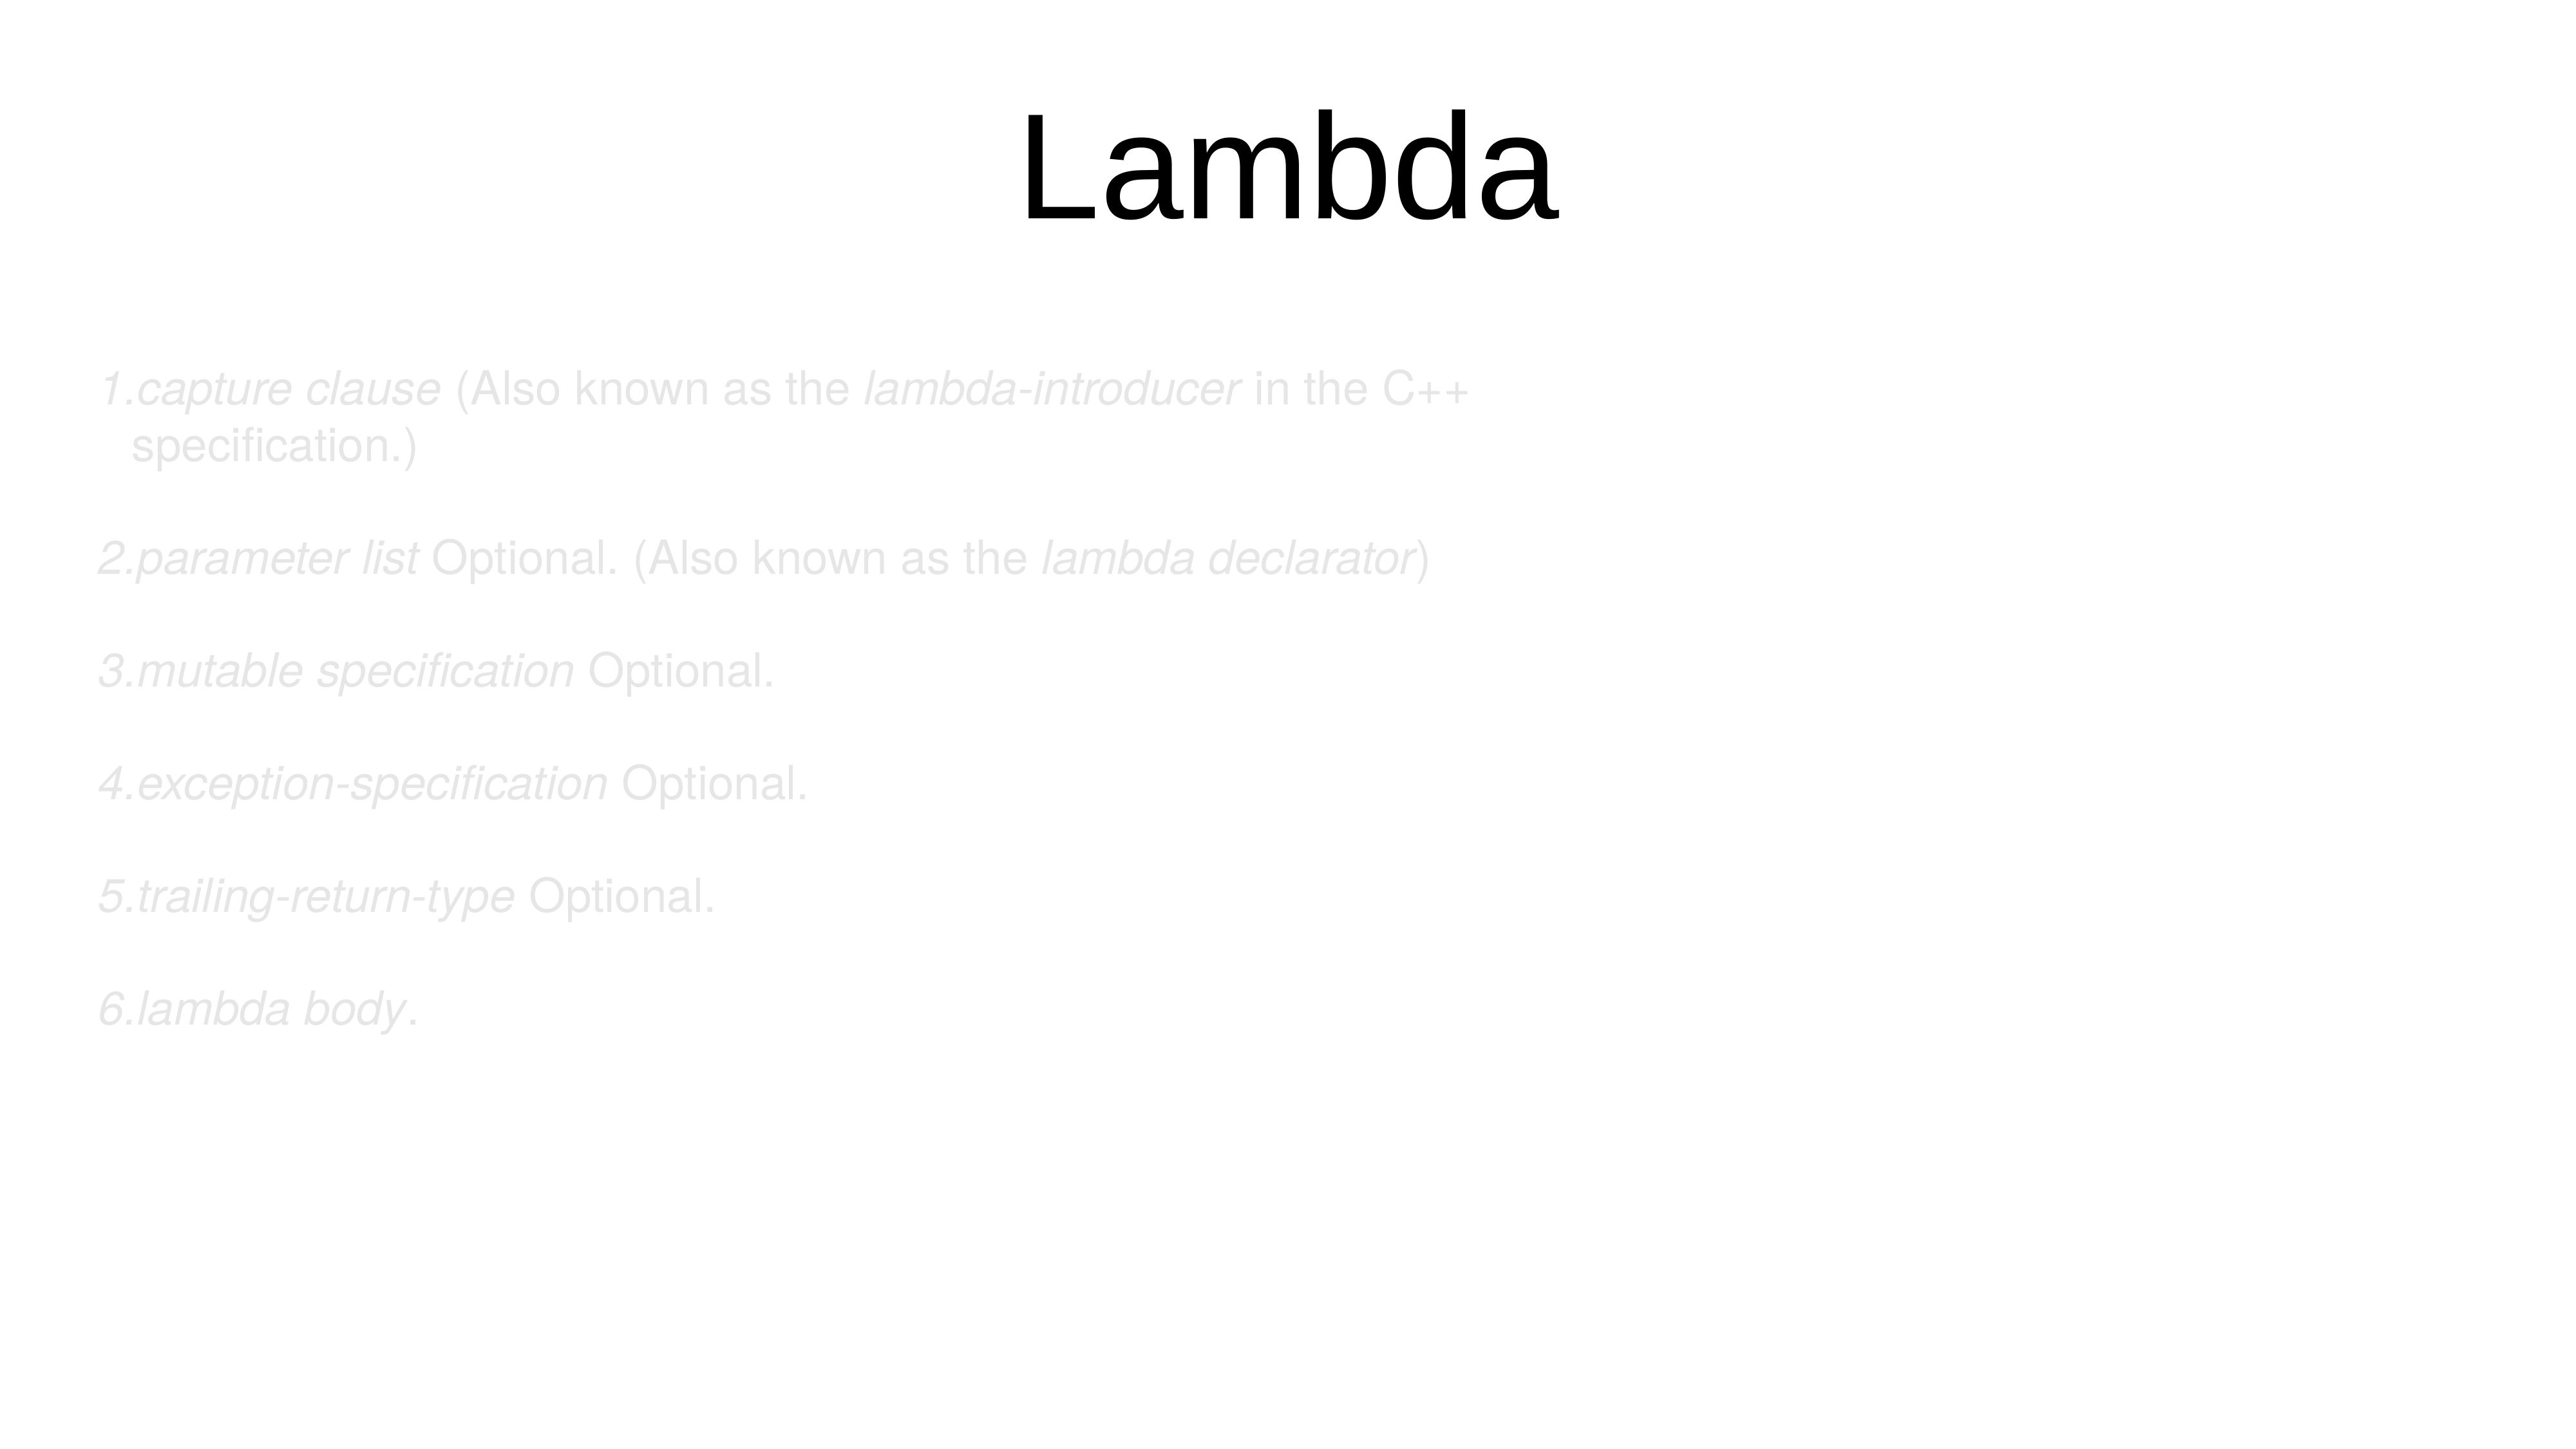

# Lambda
capture clause (Also known as the lambda-introducer in the C++ specification.)
parameter list Optional. (Also known as the lambda declarator)
mutable specification Optional.
exception-specification Optional.
trailing-return-type Optional.
lambda body.